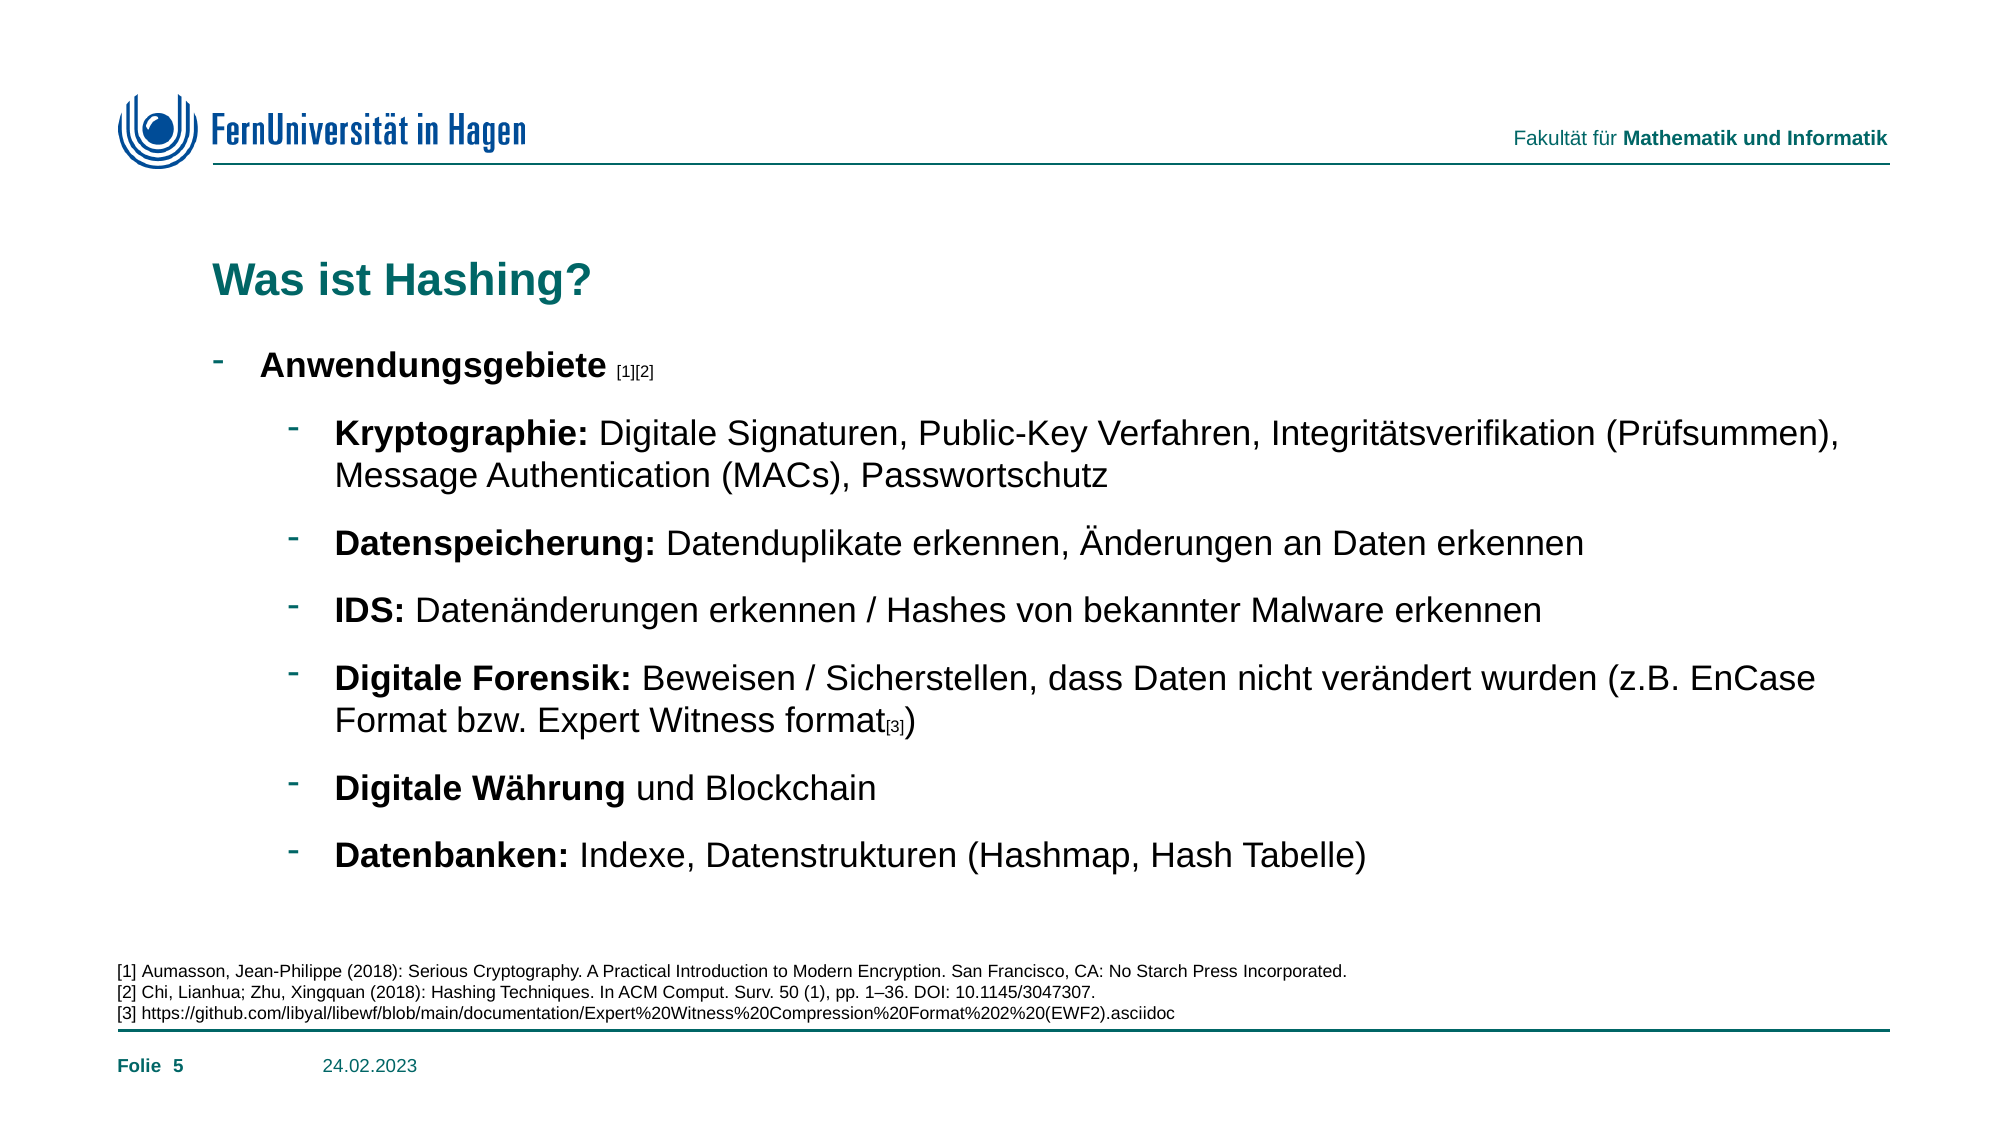

# Was ist Hashing?
Anwendungsgebiete [1][2]
Kryptographie: Digitale Signaturen, Public-Key Verfahren, Integritätsverifikation (Prüfsummen), Message Authentication (MACs), Passwortschutz
Datenspeicherung: Datenduplikate erkennen, Änderungen an Daten erkennen
IDS: Datenänderungen erkennen / Hashes von bekannter Malware erkennen
Digitale Forensik: Beweisen / Sicherstellen, dass Daten nicht verändert wurden (z.B. EnCase Format bzw. Expert Witness format[3])
Digitale Währung und Blockchain
Datenbanken: Indexe, Datenstrukturen (Hashmap, Hash Tabelle)
[1] Aumasson, Jean-Philippe (2018): Serious Cryptography. A Practical Introduction to Modern Encryption. San Francisco, CA: No Starch Press Incorporated.
[2] Chi, Lianhua; Zhu, Xingquan (2018): Hashing Techniques. In ACM Comput. Surv. 50 (1), pp. 1–36. DOI: 10.1145/3047307.
[3] https://github.com/libyal/libewf/blob/main/documentation/Expert%20Witness%20Compression%20Format%202%20(EWF2).asciidoc

5
24.02.2023